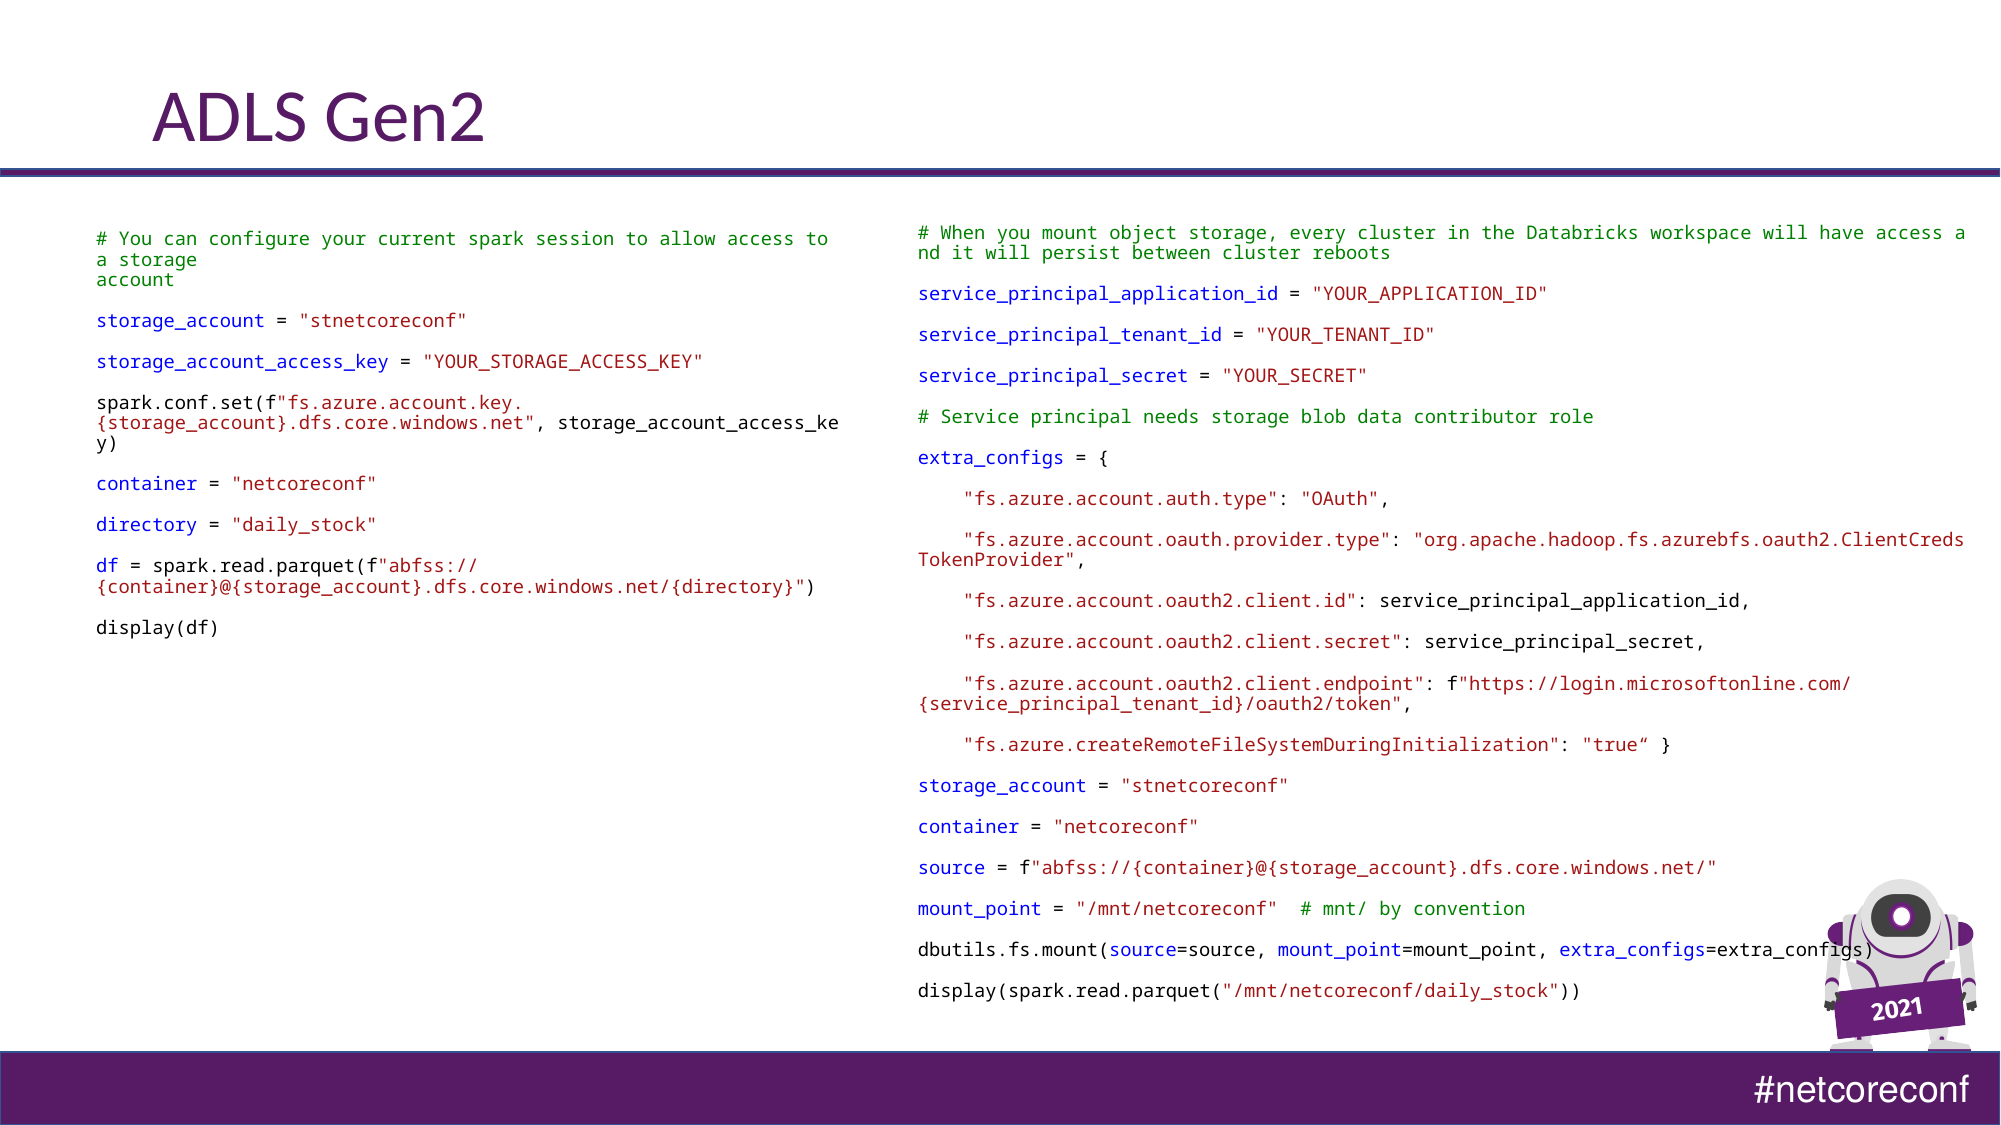

# ADLS Gen2
# When you mount object storage, every cluster in the Databricks workspace will have access and it will persist between cluster reboots
service_principal_application_id = "YOUR_APPLICATION_ID"
service_principal_tenant_id = "YOUR_TENANT_ID"
service_principal_secret = "YOUR_SECRET"
# Service principal needs storage blob data contributor role
extra_configs = {
    "fs.azure.account.auth.type": "OAuth",
    "fs.azure.account.oauth.provider.type": "org.apache.hadoop.fs.azurebfs.oauth2.ClientCredsTokenProvider",
    "fs.azure.account.oauth2.client.id": service_principal_application_id,
    "fs.azure.account.oauth2.client.secret": service_principal_secret,
    "fs.azure.account.oauth2.client.endpoint": f"https://login.microsoftonline.com/{service_principal_tenant_id}/oauth2/token",
    "fs.azure.createRemoteFileSystemDuringInitialization": "true“ }
storage_account = "stnetcoreconf"
container = "netcoreconf"
source = f"abfss://{container}@{storage_account}.dfs.core.windows.net/"
mount_point = "/mnt/netcoreconf"  # mnt/ by convention
dbutils.fs.mount(source=source, mount_point=mount_point, extra_configs=extra_configs)
display(spark.read.parquet("/mnt/netcoreconf/daily_stock"))
# You can configure your current spark session to allow access to a storage 
account
storage_account = "stnetcoreconf"
storage_account_access_key = "YOUR_STORAGE_ACCESS_KEY"
spark.conf.set(f"fs.azure.account.key.{storage_account}.dfs.core.windows.net", storage_account_access_key)
container = "netcoreconf"
directory = "daily_stock"
df = spark.read.parquet(f"abfss://{container}@{storage_account}.dfs.core.windows.net/{directory}")
display(df)